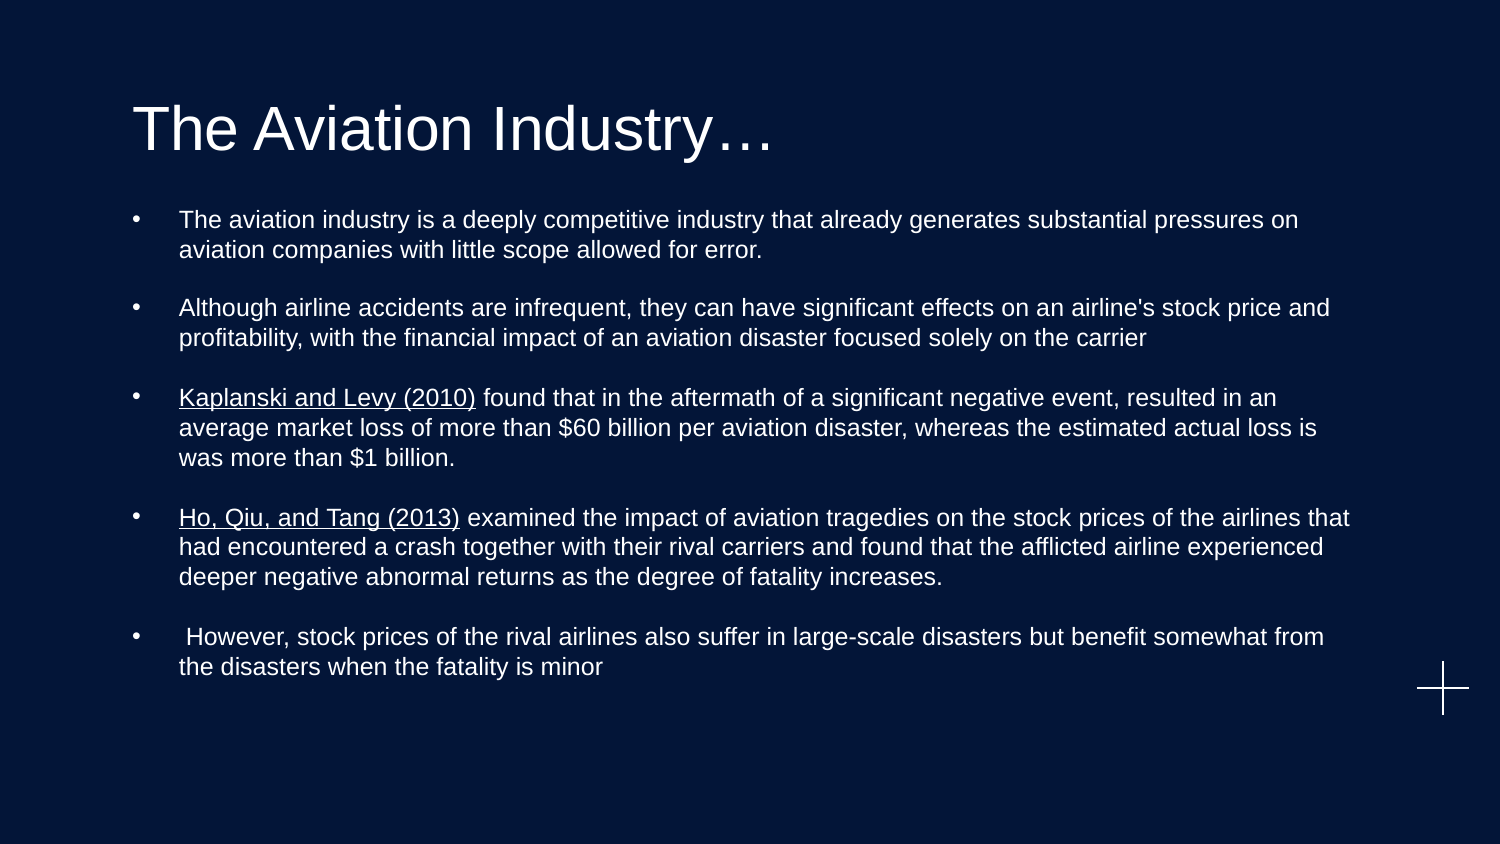

# The Aviation Industry…
The aviation industry is a deeply competitive industry that already generates substantial pressures on aviation companies with little scope allowed for error.

Although airline accidents are infrequent, they can have significant effects on an airline's stock price and profitability, with the financial impact of an aviation disaster focused solely on the carrier

Kaplanski and Levy (2010) found that in the aftermath of a significant negative event, resulted in an average market loss of more than $60 billion per aviation disaster, whereas the estimated actual loss is was more than $1 billion.

Ho, Qiu, and Tang (2013) examined the impact of aviation tragedies on the stock prices of the airlines that had encountered a crash together with their rival carriers and found that the afflicted airline experienced deeper negative abnormal returns as the degree of fatality increases.

 However, stock prices of the rival airlines also suffer in large-scale disasters but benefit somewhat from the disasters when the fatality is minor